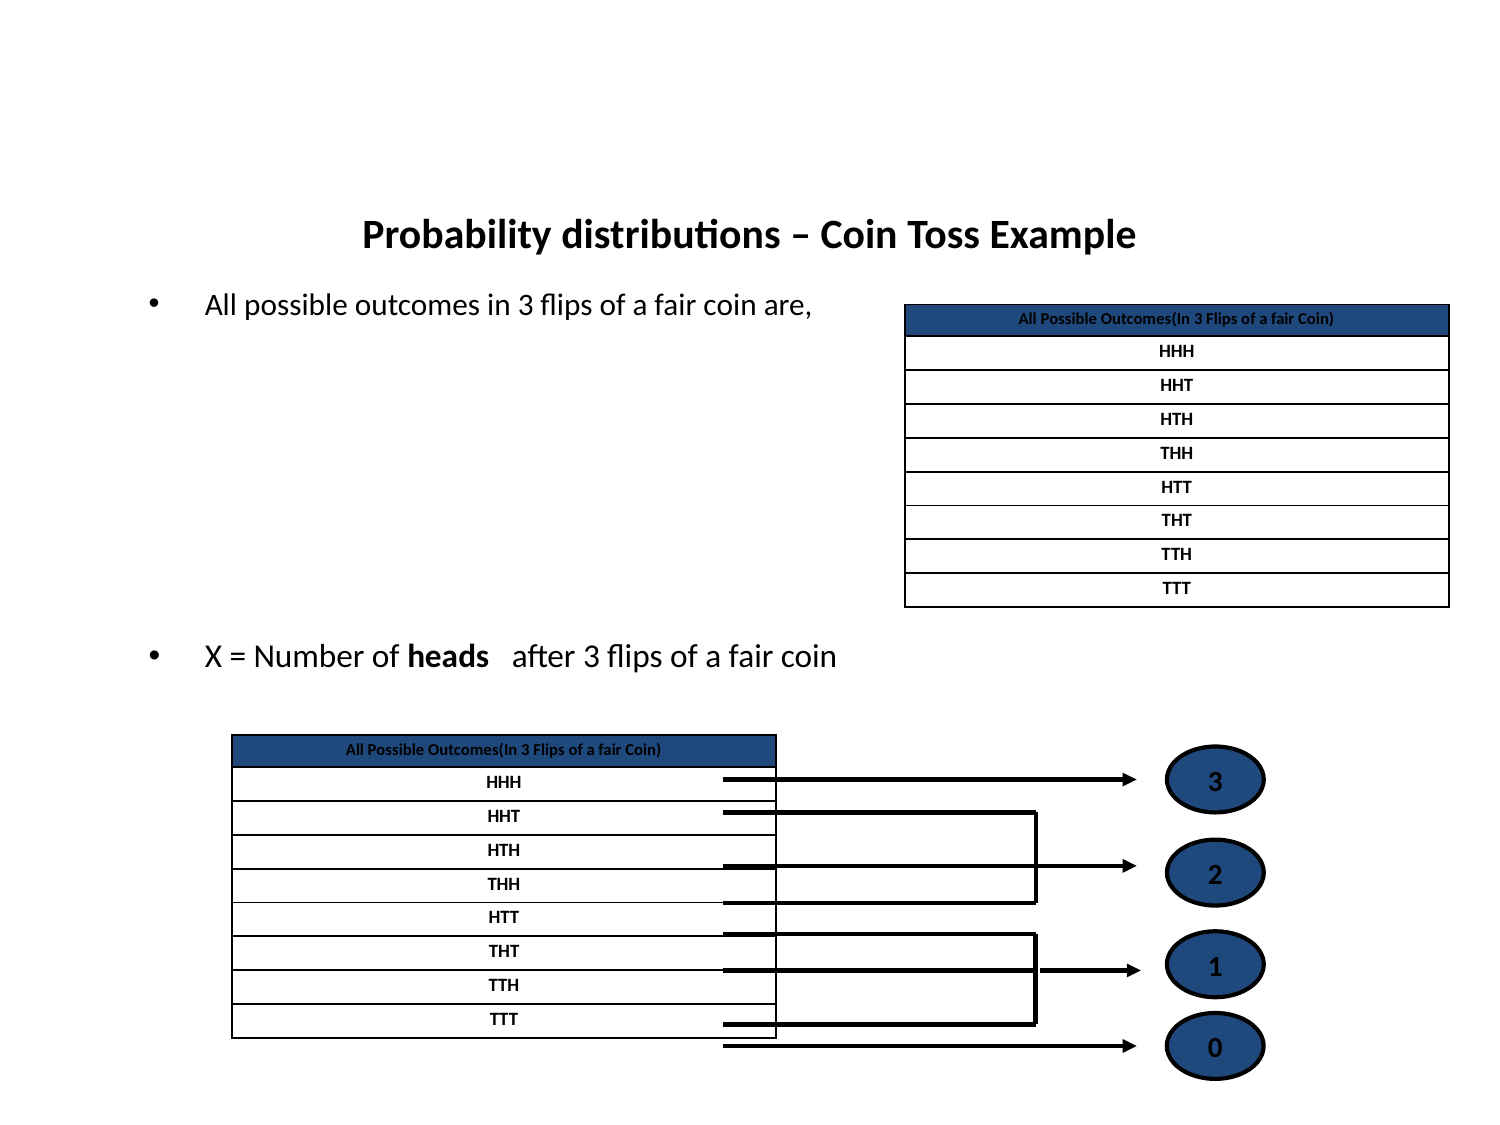

# Probability distributions – Coin Toss Example
All possible outcomes in 3 flips of a fair coin are,

X = Number of heads   after 3 flips of a fair coin

| All Possible Outcomes(In 3 Flips of a fair Coin) |
| --- |
| HHH |
| HHT |
| HTH |
| THH |
| HTT |
| THT |
| TTH |
| TTT |
| All Possible Outcomes(In 3 Flips of a fair Coin) |
| --- |
| HHH |
| HHT |
| HTH |
| THH |
| HTT |
| THT |
| TTH |
| TTT |
3
2
1
0